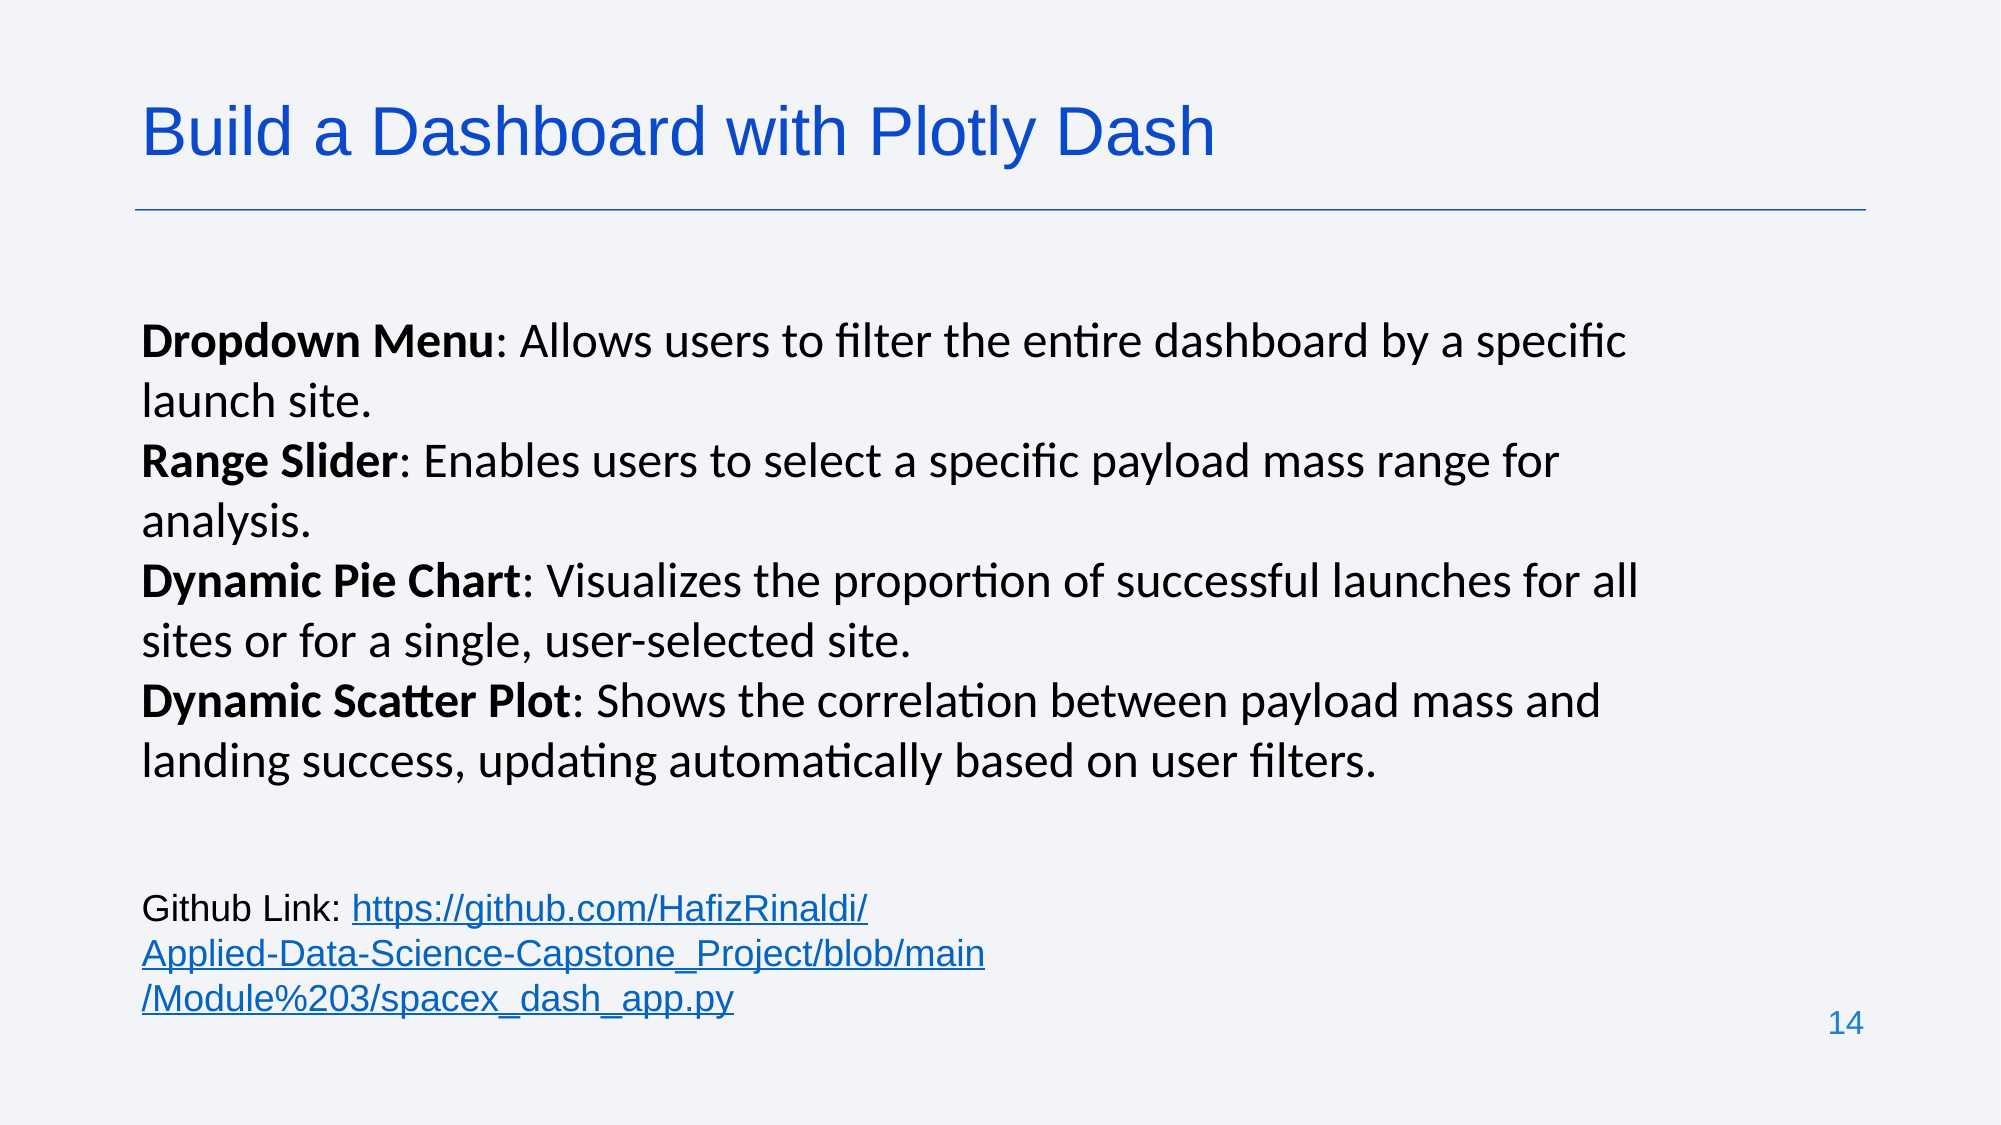

Build a Dashboard with Plotly Dash
Dropdown Menu: Allows users to filter the entire dashboard by a specific launch site.
Range Slider: Enables users to select a specific payload mass range for analysis.
Dynamic Pie Chart: Visualizes the proportion of successful launches for all sites or for a single, user-selected site.
Dynamic Scatter Plot: Shows the correlation between payload mass and landing success, updating automatically based on user filters.
Github Link: https://github.com/HafizRinaldi/
Applied-Data-Science-Capstone_Project/blob/main
/Module%203/spacex_dash_app.py
14